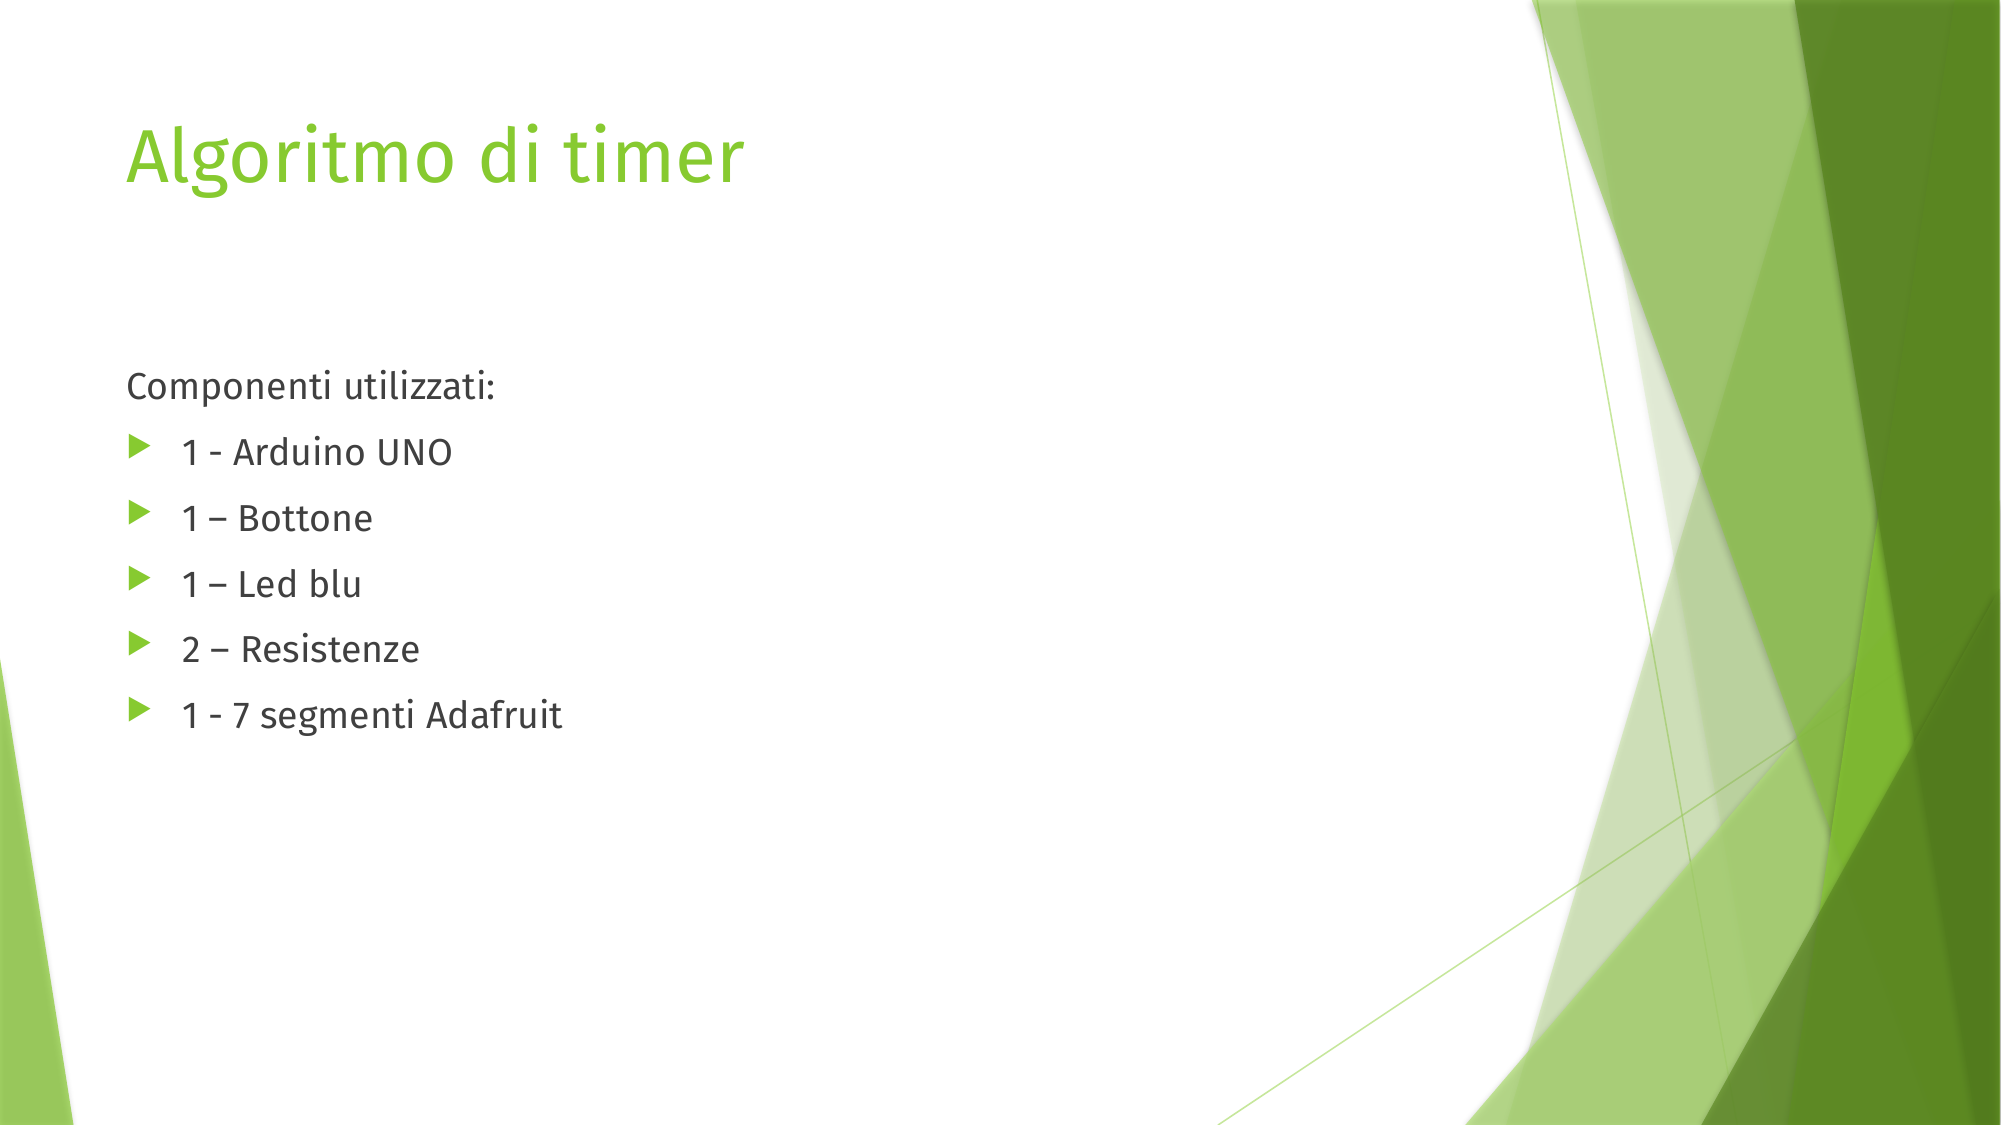

# Algoritmo di timer
Componenti utilizzati:
1 - Arduino UNO
1 – Bottone
1 – Led blu
2 – Resistenze
1 - 7 segmenti Adafruit